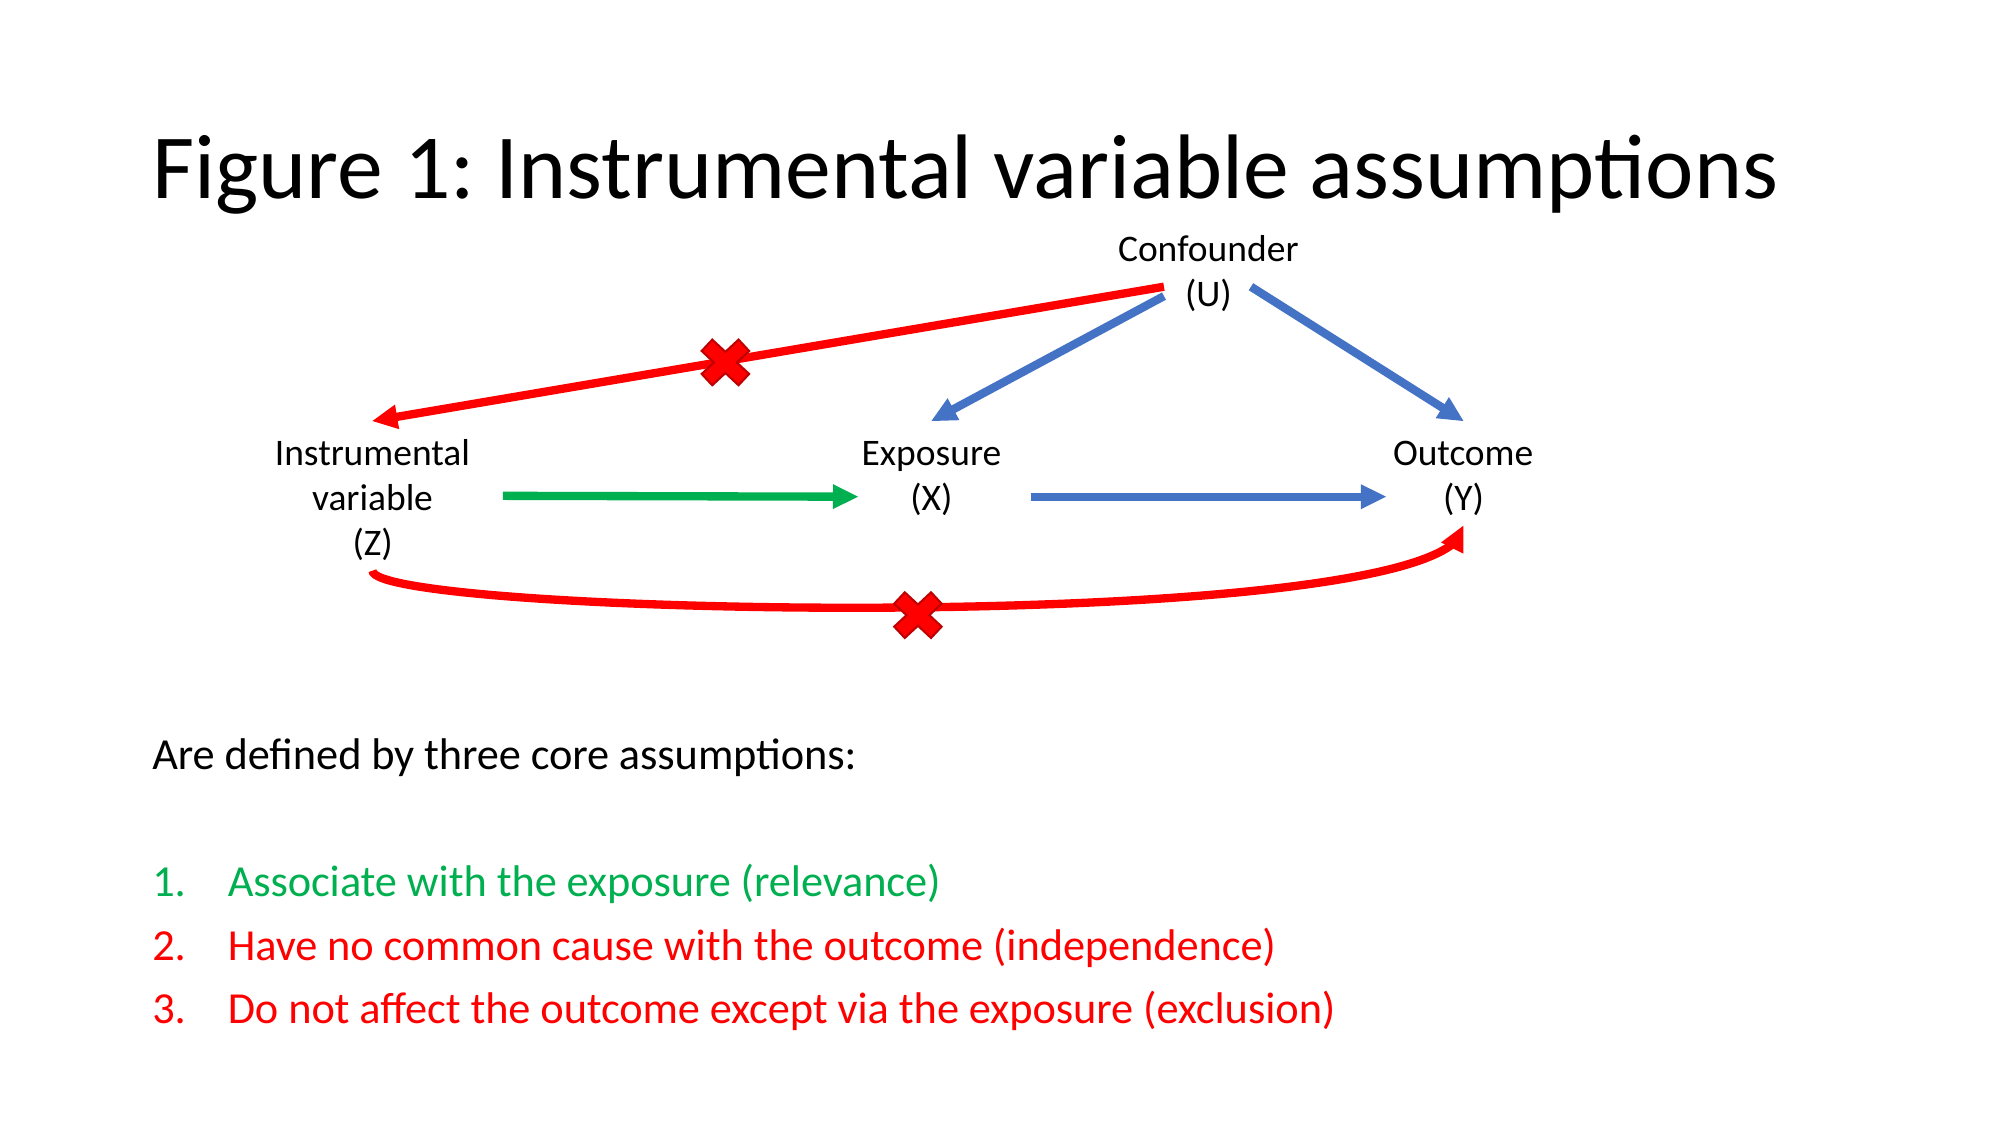

# Figure 1: Instrumental variable assumptions
Confounder
(U)

Instrumental variable
(Z)
Exposure
(X)
Outcome
(Y)

Are defined by three core assumptions:

Associate with the exposure (relevance)
Have no common cause with the outcome (independence)
Do not affect the outcome except via the exposure (exclusion)